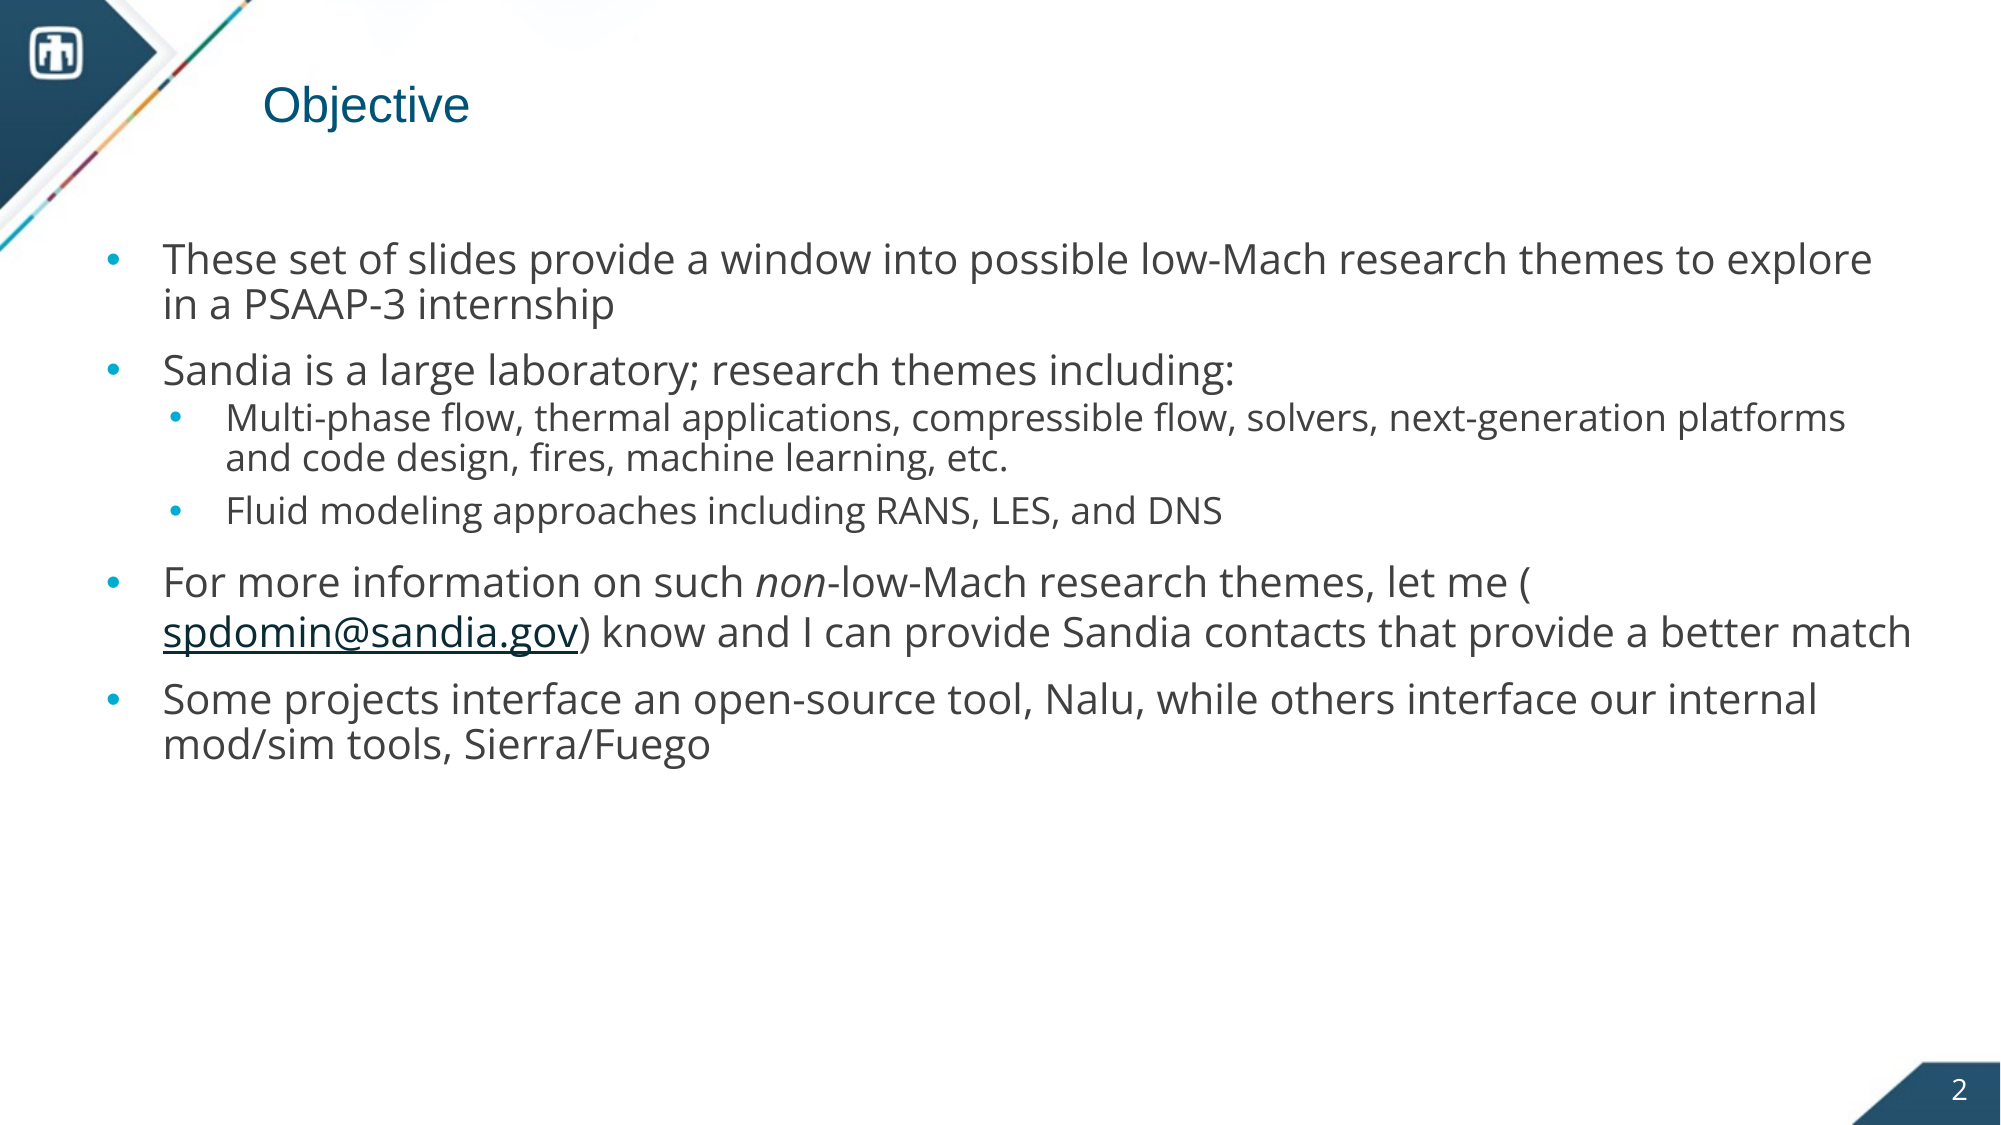

# Objective
These set of slides provide a window into possible low-Mach research themes to explore in a PSAAP-3 internship
Sandia is a large laboratory; research themes including:
Multi-phase flow, thermal applications, compressible flow, solvers, next-generation platforms and code design, fires, machine learning, etc.
Fluid modeling approaches including RANS, LES, and DNS
For more information on such non-low-Mach research themes, let me (spdomin@sandia.gov) know and I can provide Sandia contacts that provide a better match
Some projects interface an open-source tool, Nalu, while others interface our internal mod/sim tools, Sierra/Fuego
2